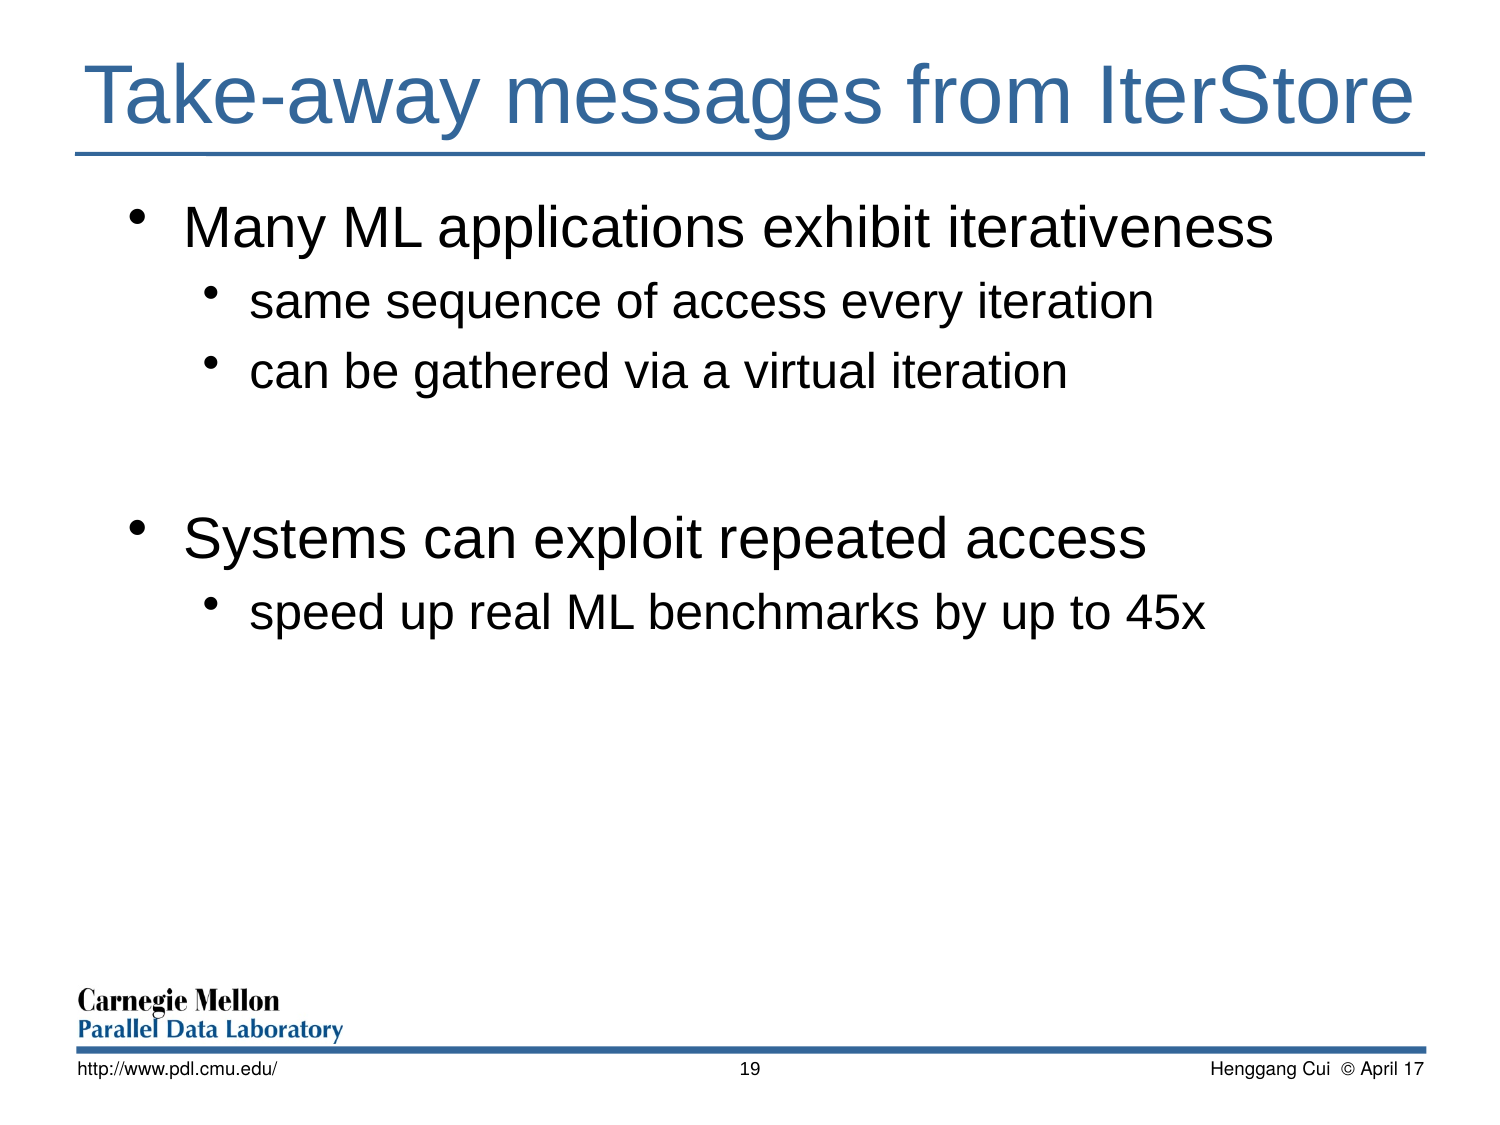

# Take-away messages from IterStore
Many ML applications exhibit iterativeness
same sequence of access every iteration
can be gathered via a virtual iteration

Systems can exploit repeated access
speed up real ML benchmarks by up to 45x
http://www.pdl.cmu.edu/
   Henggang Cui  © April 17
19